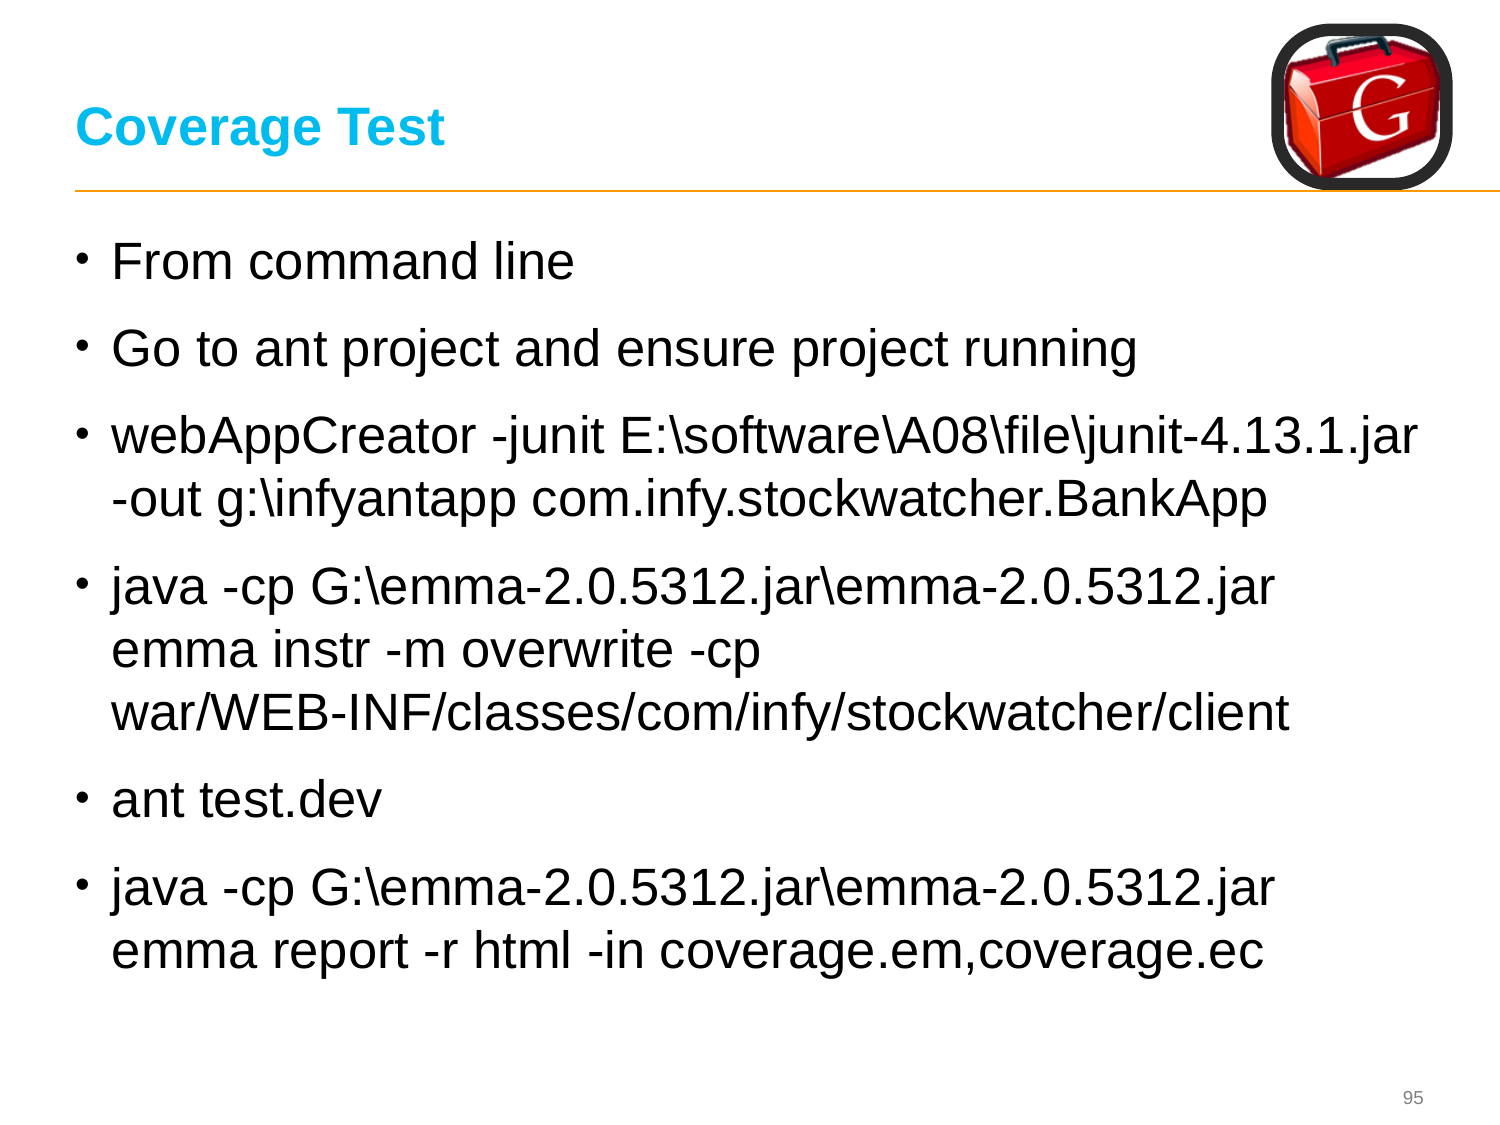

# Coverage Test
From command line
Go to ant project and ensure project running
webAppCreator -junit E:\software\A08\file\junit-4.13.1.jar -out g:\infyantapp com.infy.stockwatcher.BankApp
java -cp G:\emma-2.0.5312.jar\emma-2.0.5312.jar emma instr -m overwrite -cp war/WEB-INF/classes/com/infy/stockwatcher/client
ant test.dev
java -cp G:\emma-2.0.5312.jar\emma-2.0.5312.jar emma report -r html -in coverage.em,coverage.ec